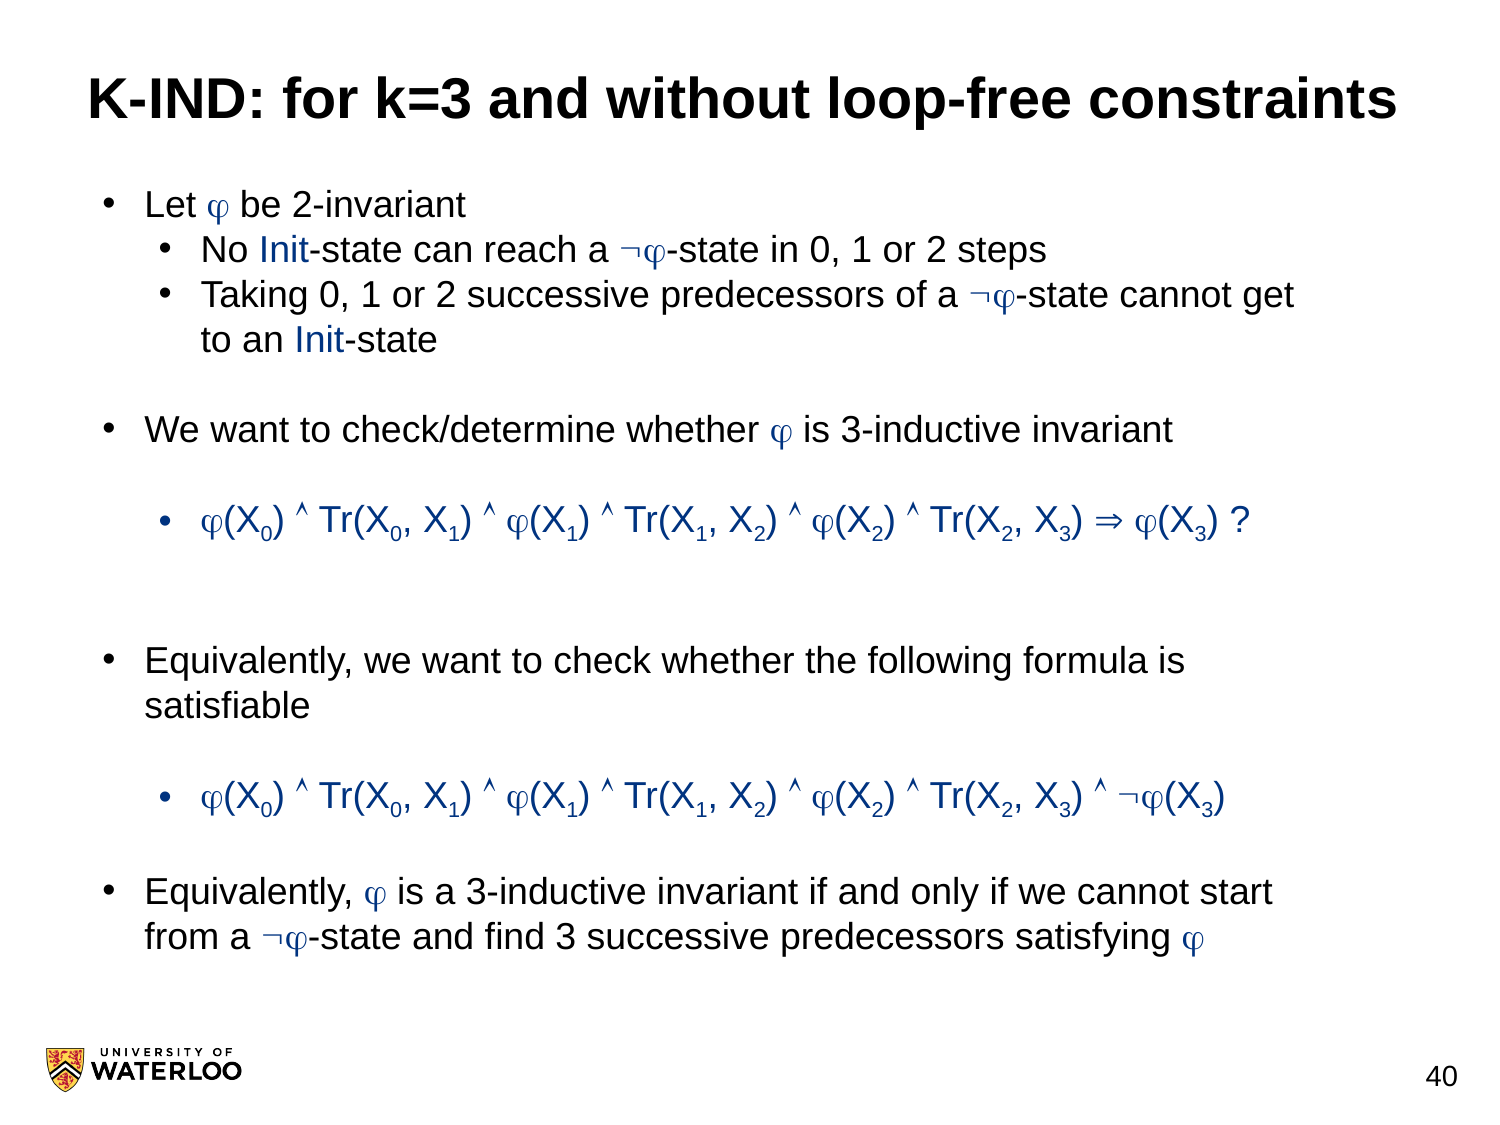

# K-IND: for k=3 and without loop-free constraints
Let ϕ be 2-invariant
No Init-state can reach a ¬ϕ-state in 0, 1 or 2 steps
Taking 0, 1 or 2 successive predecessors of a ¬ϕ-state cannot get to an Init-state

We want to check/determine whether ϕ is 3-inductive invariant

ϕ(X0) ∧ Tr(X0, X1) ∧ ϕ(X1) ∧ Tr(X1, X2) ∧ ϕ(X2) ∧ Tr(X2, X3) ⇒ ϕ(X3) ?

Equivalently, we want to check whether the following formula is satisfiable

ϕ(X0) ∧ Tr(X0, X1) ∧ ϕ(X1) ∧ Tr(X1, X2) ∧ ϕ(X2) ∧ Tr(X2, X3) ∧ ¬ϕ(X3)

Equivalently, ϕ is a 3-inductive invariant if and only if we cannot start from a ¬ϕ-state and find 3 successive predecessors satisfying ϕ